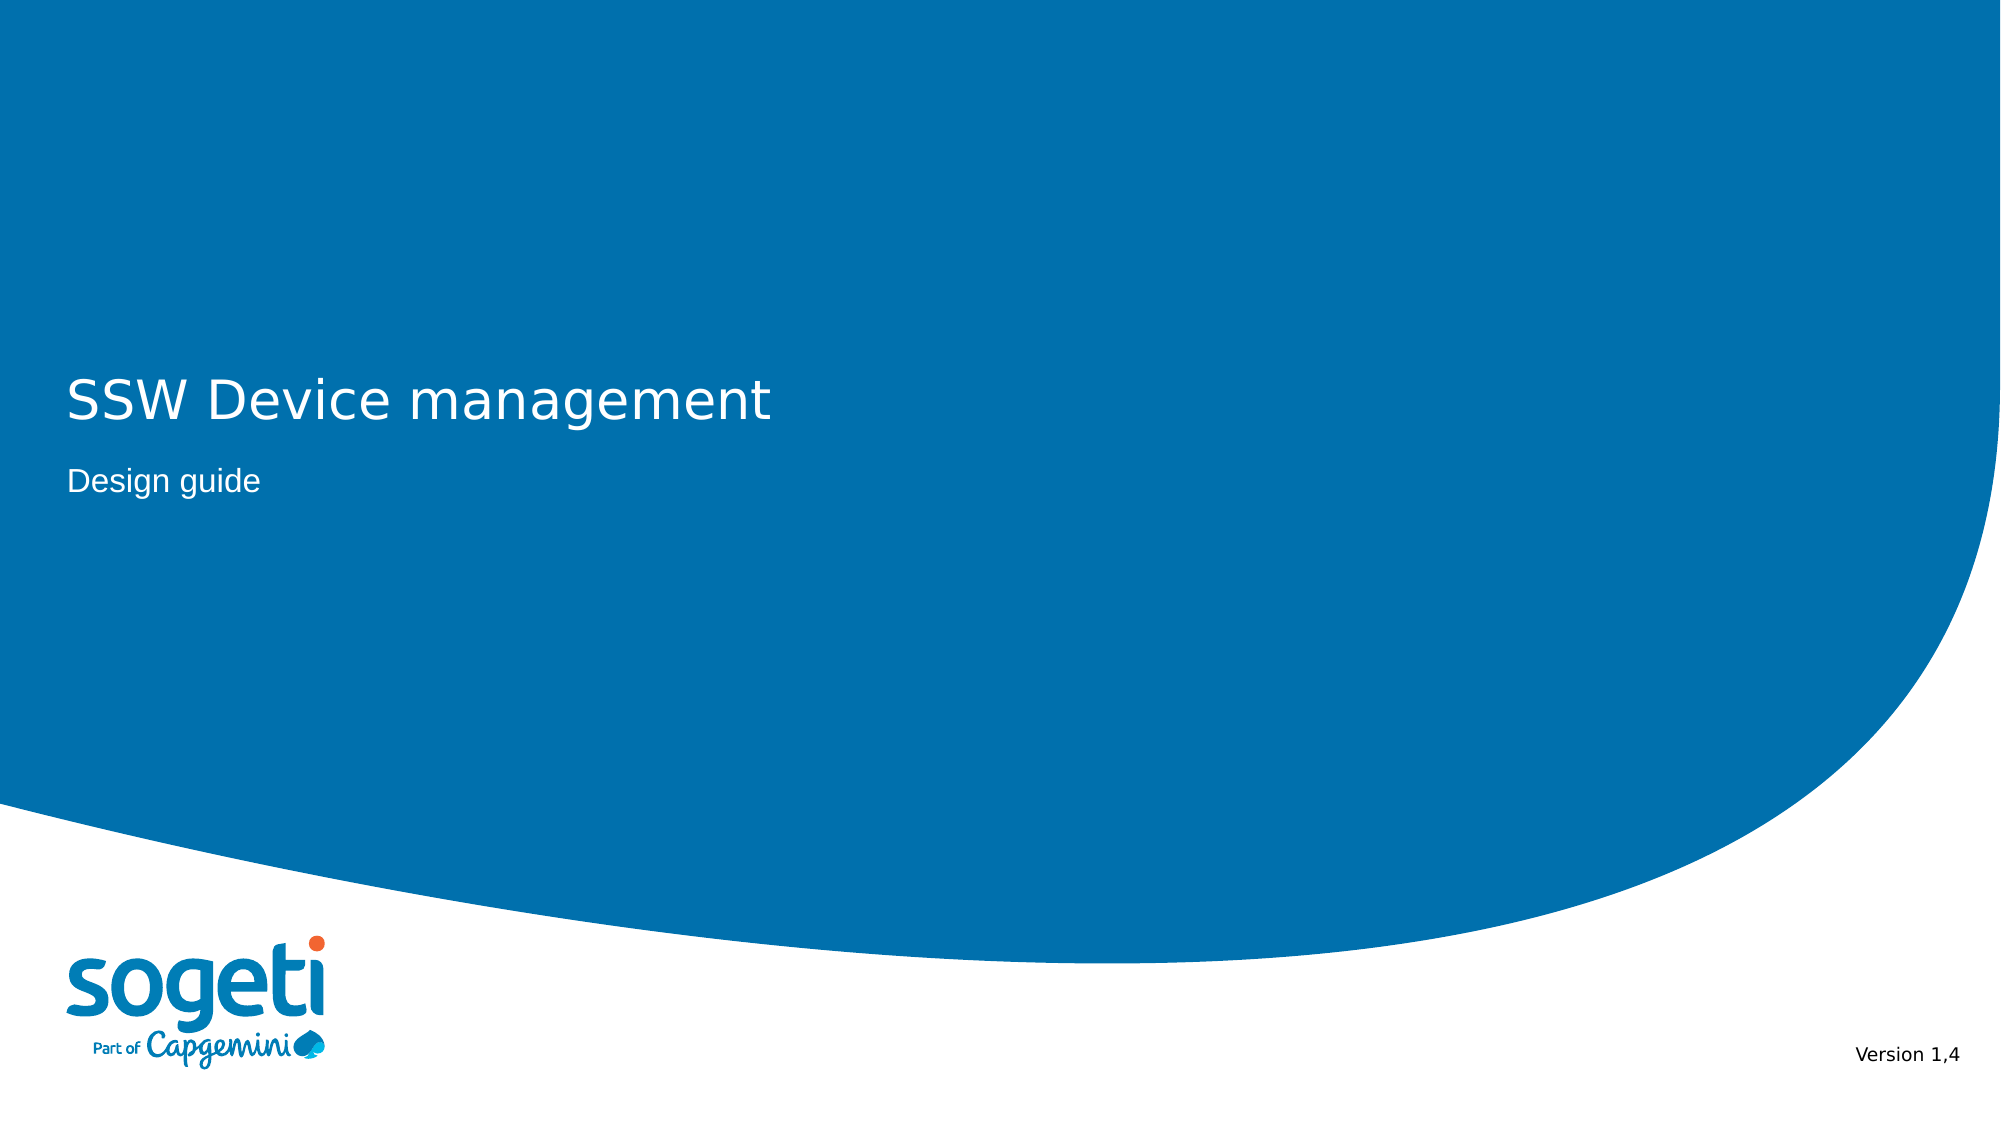

# SSW Device management
Design guide
Version 1,4